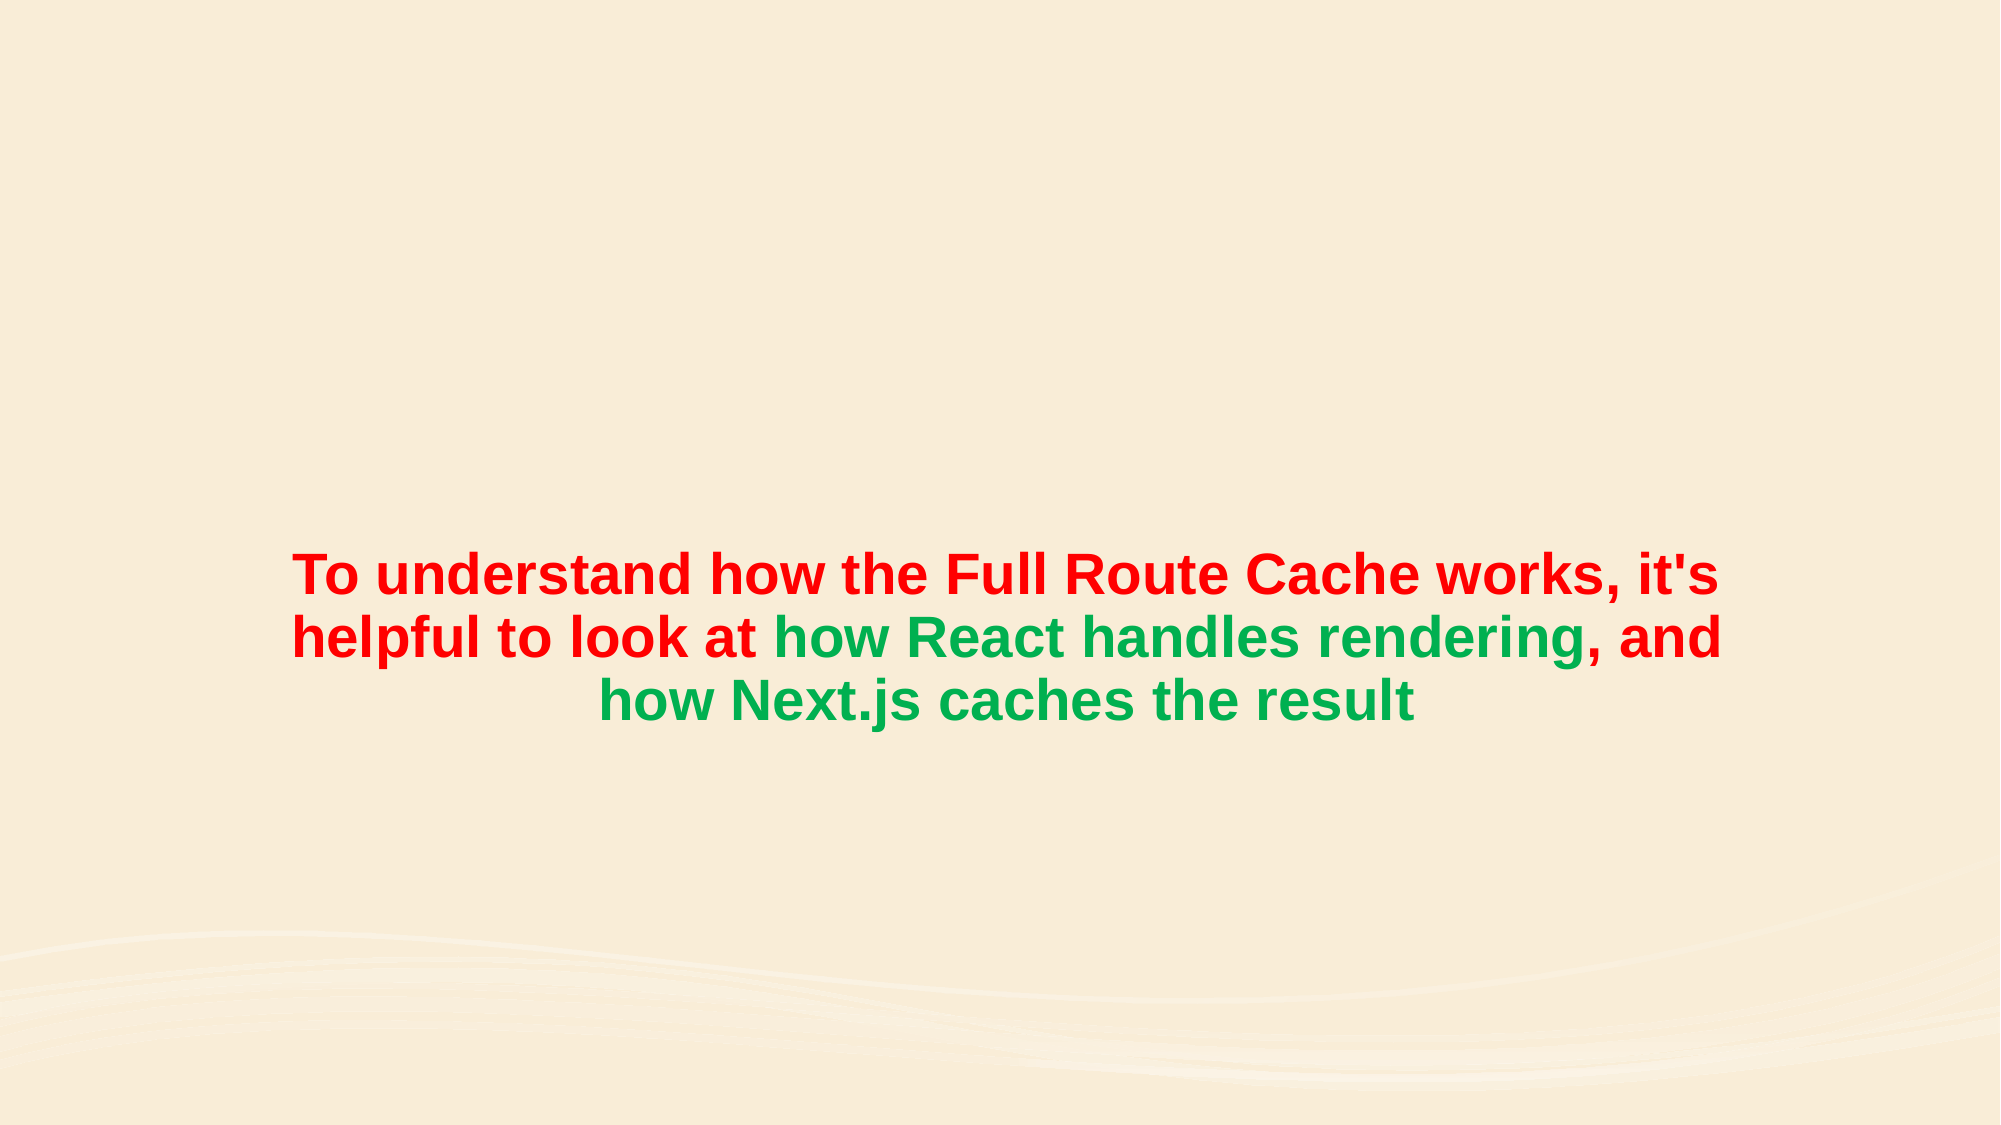

To understand how the Full Route Cache works, it's helpful to look at how React handles rendering, and how Next.js caches the result